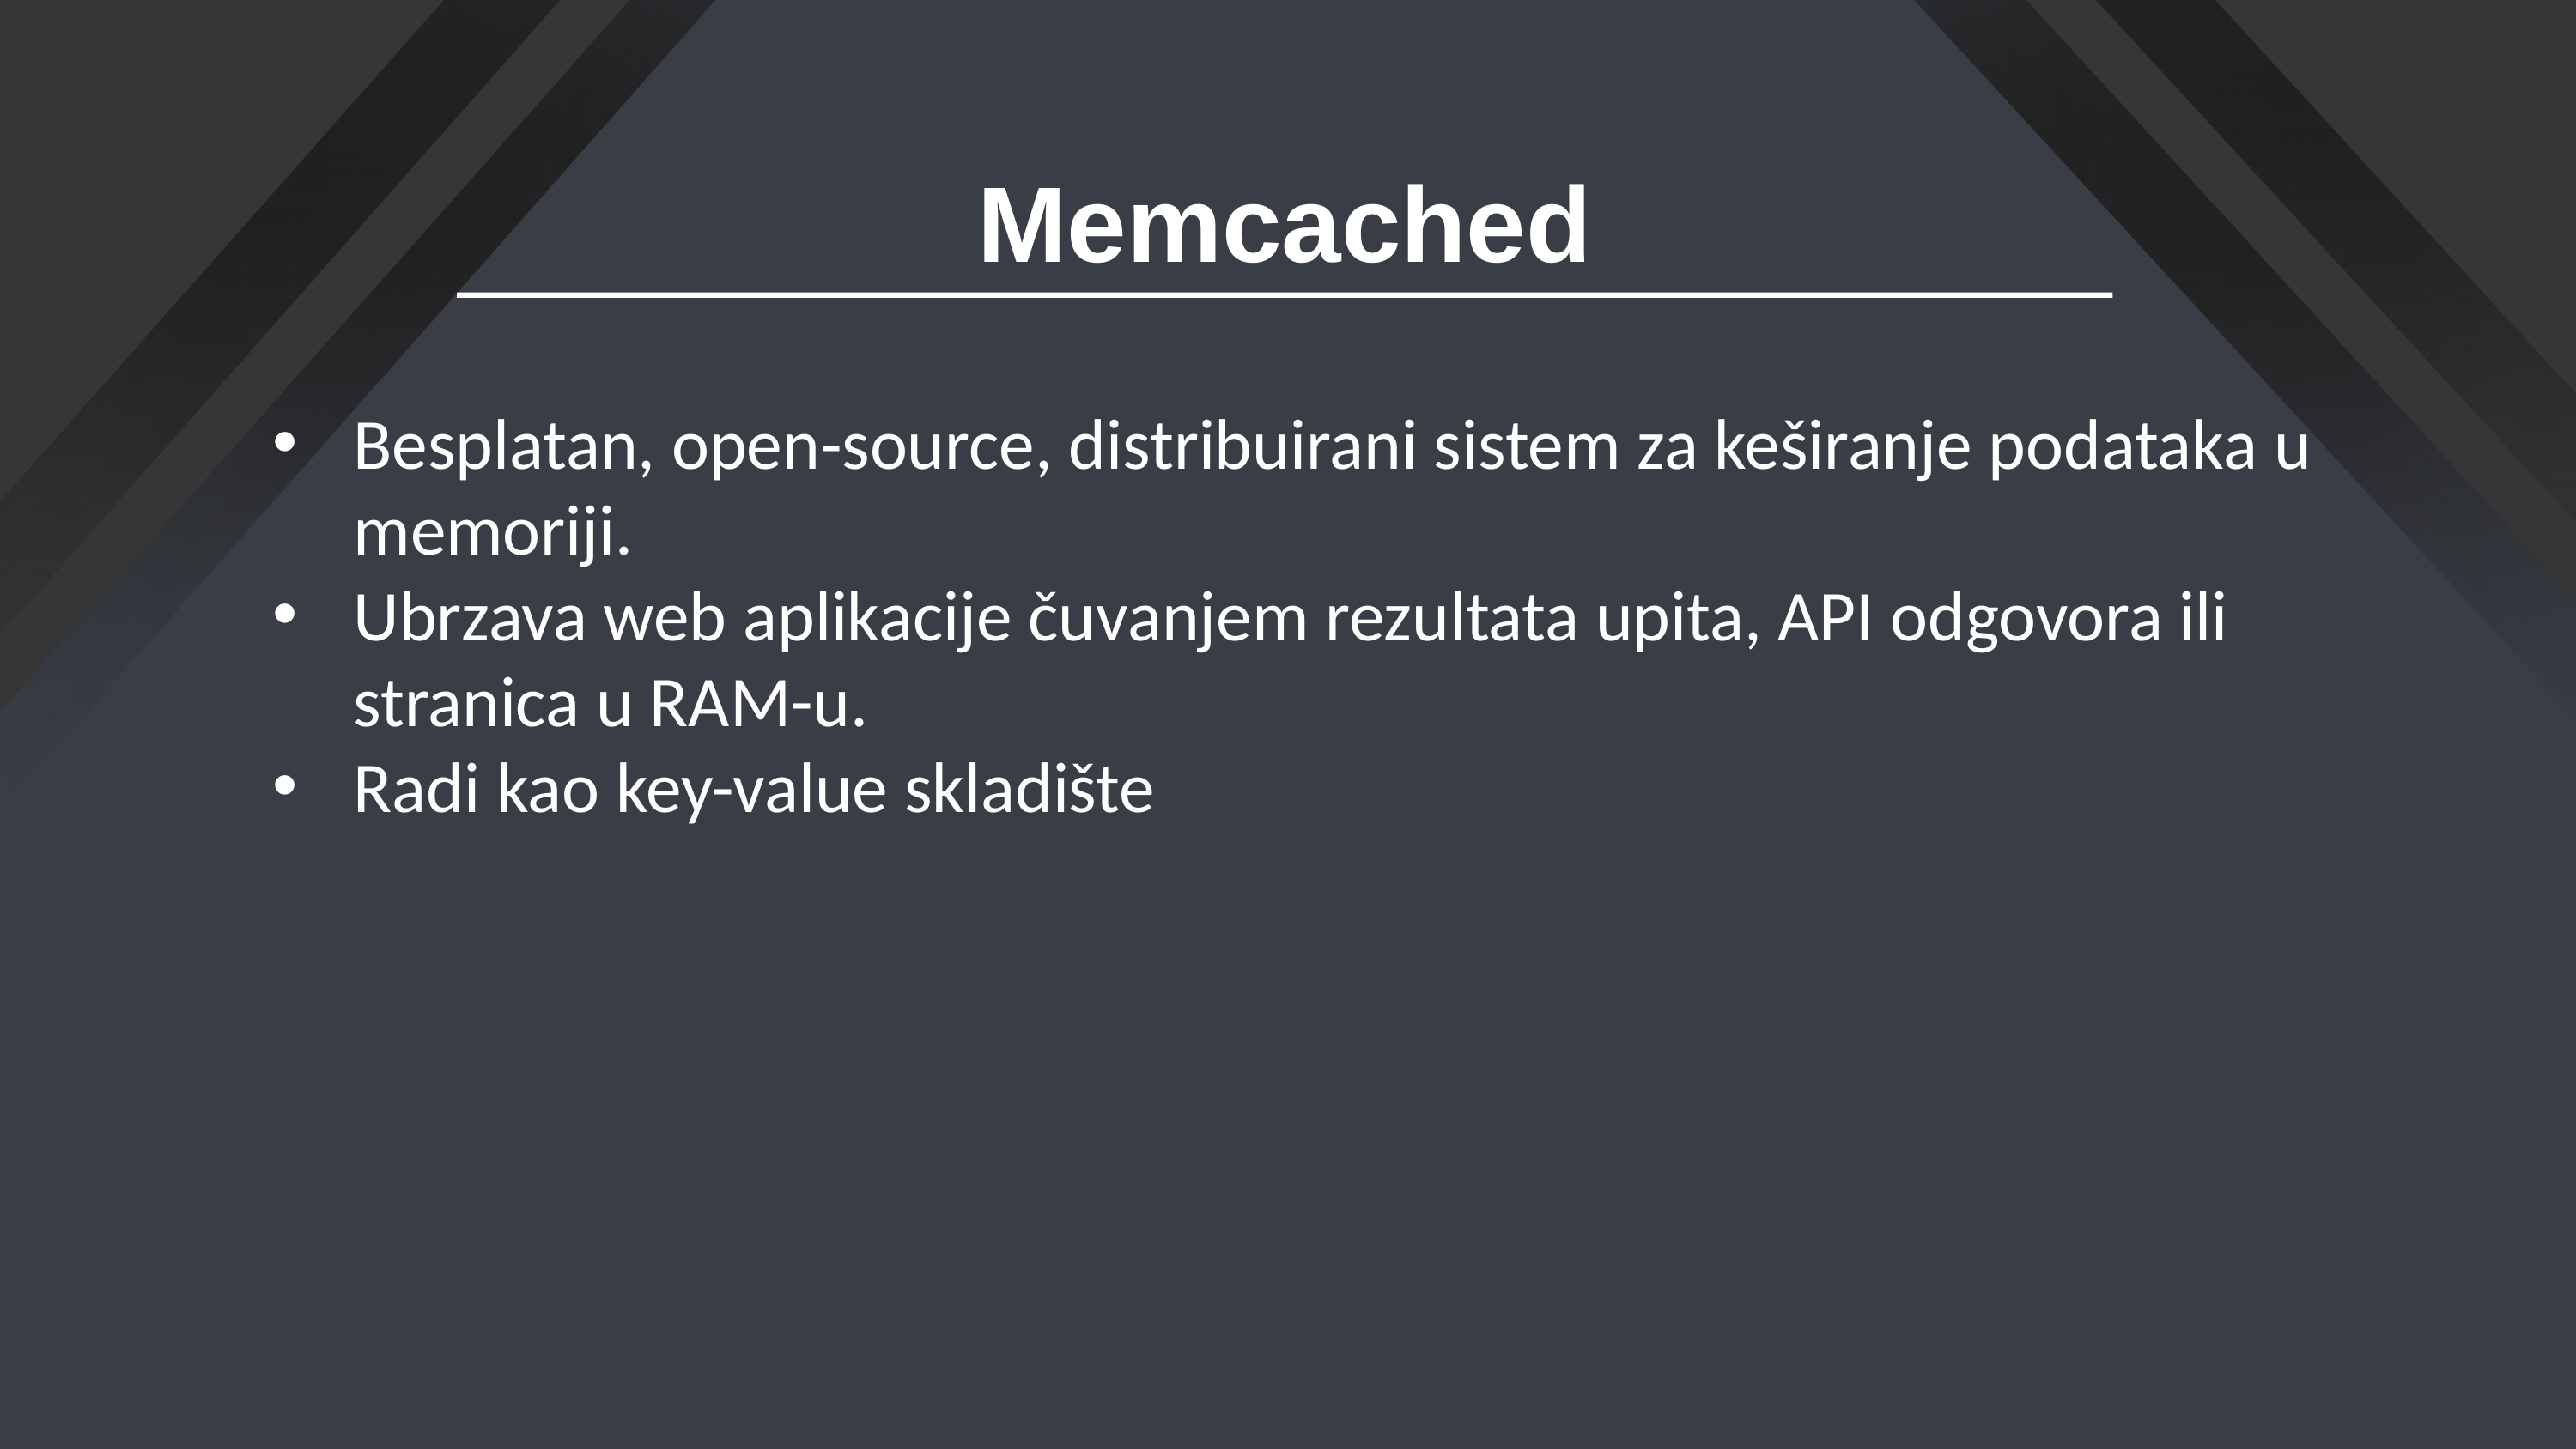

Memcached

Besplatan, open-source, distribuirani sistem za keširanje podataka u memoriji.
Ubrzava web aplikacije čuvanjem rezultata upita, API odgovora ili stranica u RAM-u.
Radi kao key-value skladište